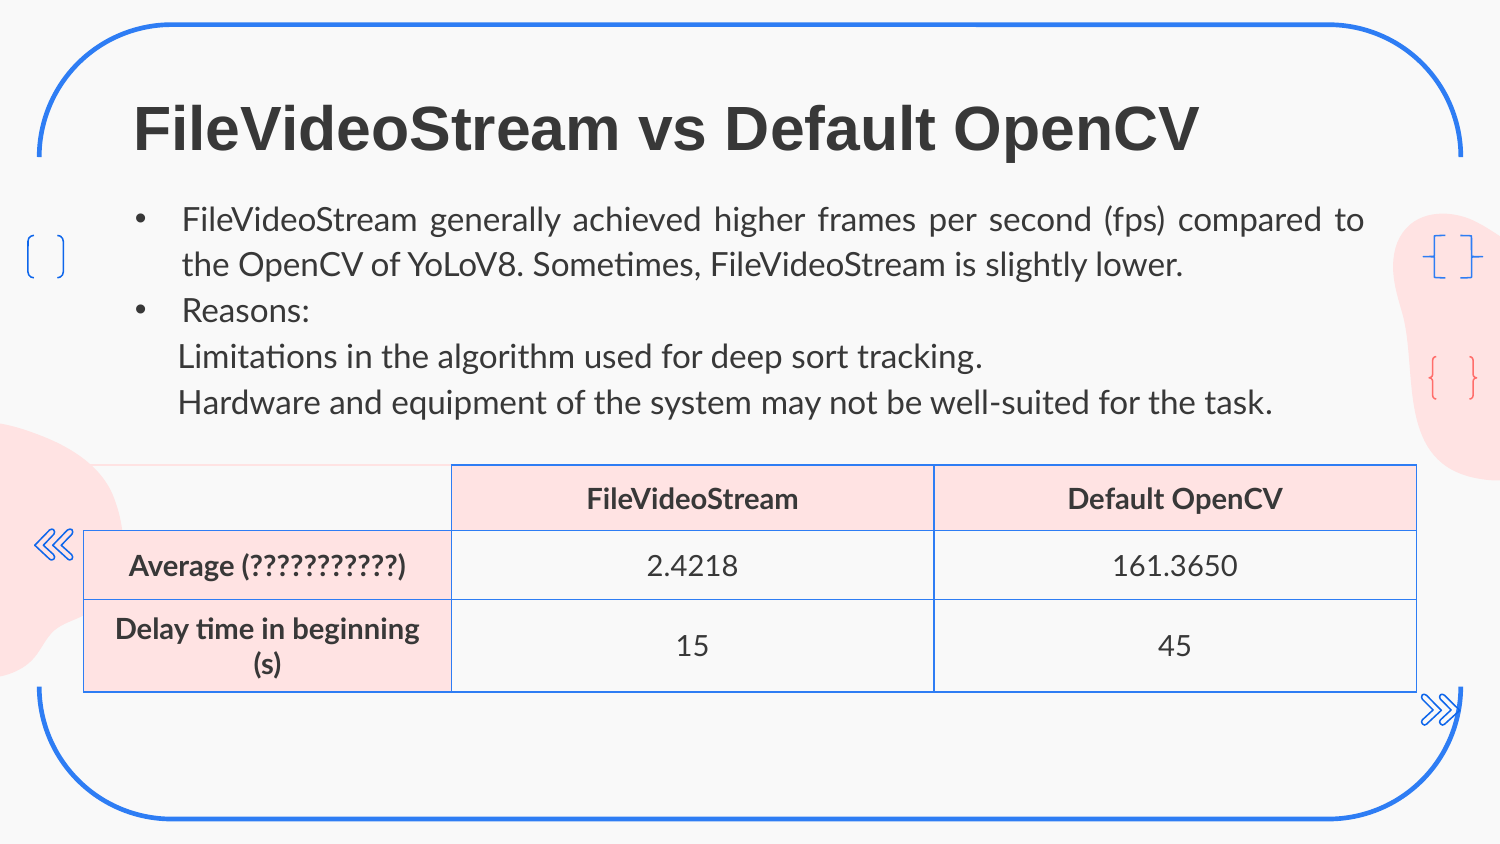

FileVideoStream vs Default OpenCV
FileVideoStream generally achieved higher frames per second (fps) compared to the OpenCV of YoLoV8. Sometimes, FileVideoStream is slightly lower.
Reasons:
     Limitations in the algorithm used for deep sort tracking.
     Hardware and equipment of the system may not be well-suited for the task.

|  | FileVideoStream | Default OpenCV |
| --- | --- | --- |
| Average (???????????) | 2.4218 | 161.3650 |
| Delay time in beginning (s) | 15 | 45 |